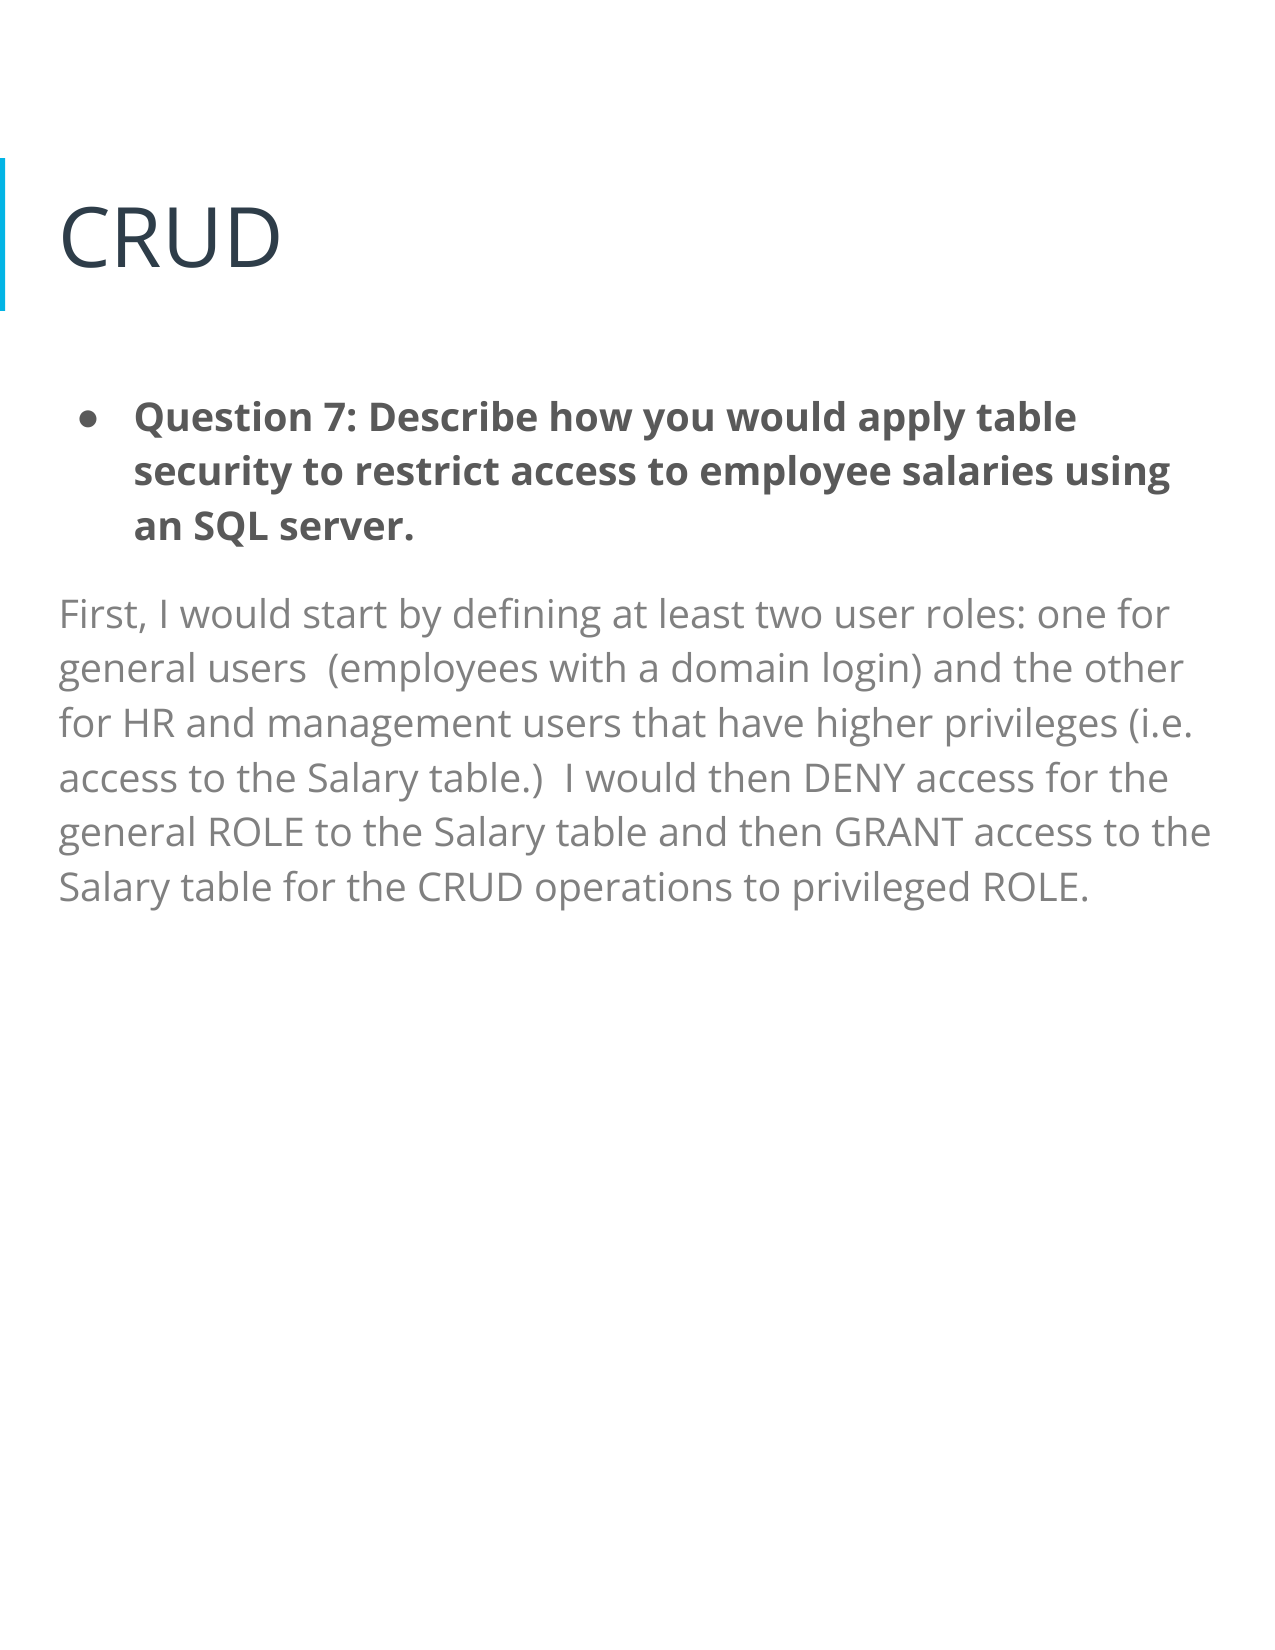

# CRUD
Question 7: Describe how you would apply table security to restrict access to employee salaries using an SQL server.
First, I would start by defining at least two user roles: one for general users  (employees with a domain login) and the other for HR and management users that have higher privileges (i.e. access to the Salary table.)  I would then DENY access for the general ROLE to the Salary table and then GRANT access to the Salary table for the CRUD operations to privileged ROLE.